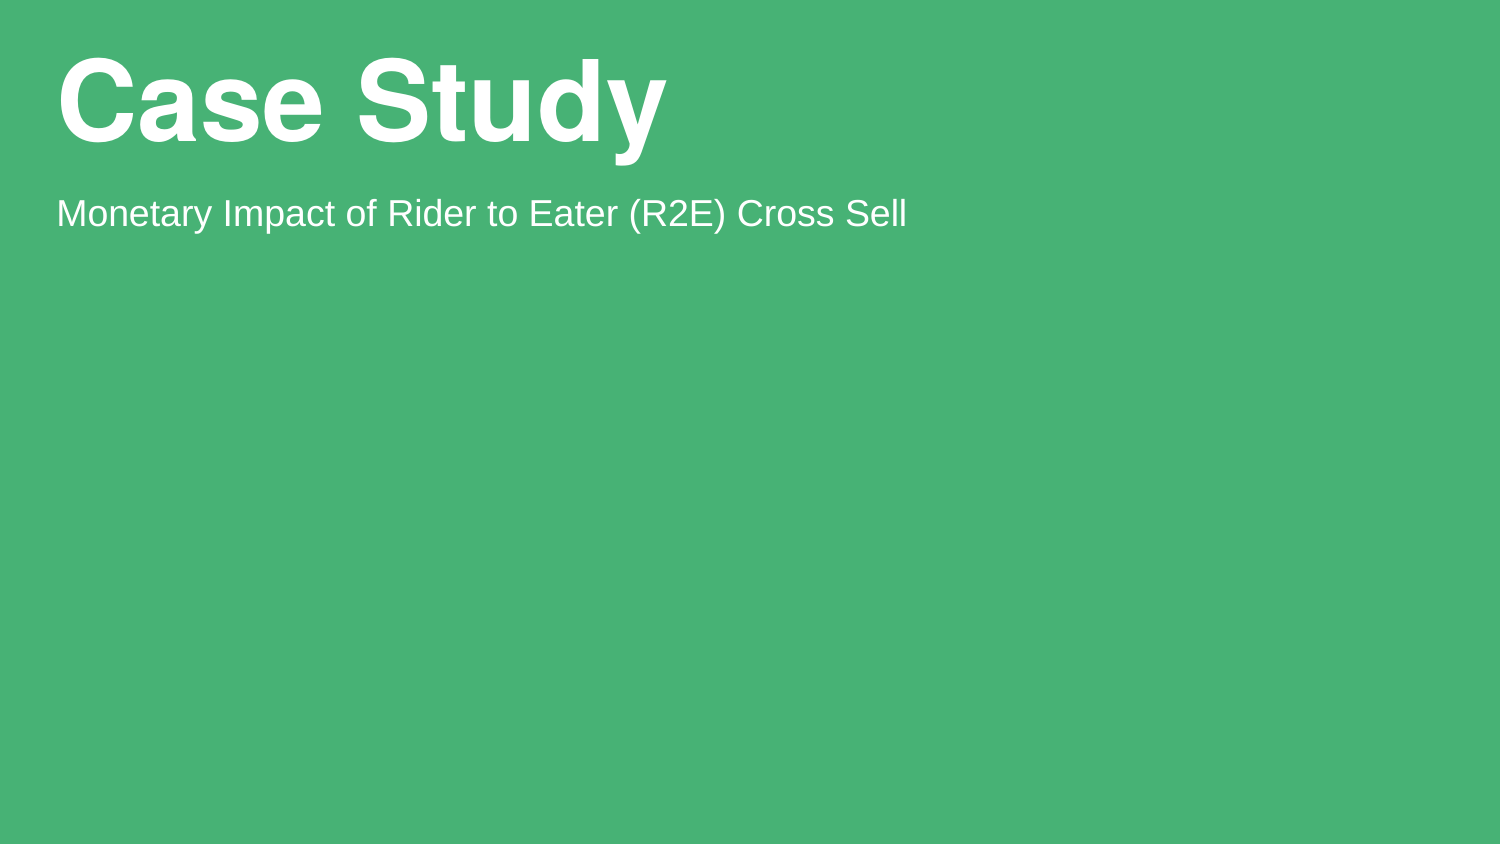

Case Study
Monetary Impact of Rider to Eater (R2E) Cross Sell